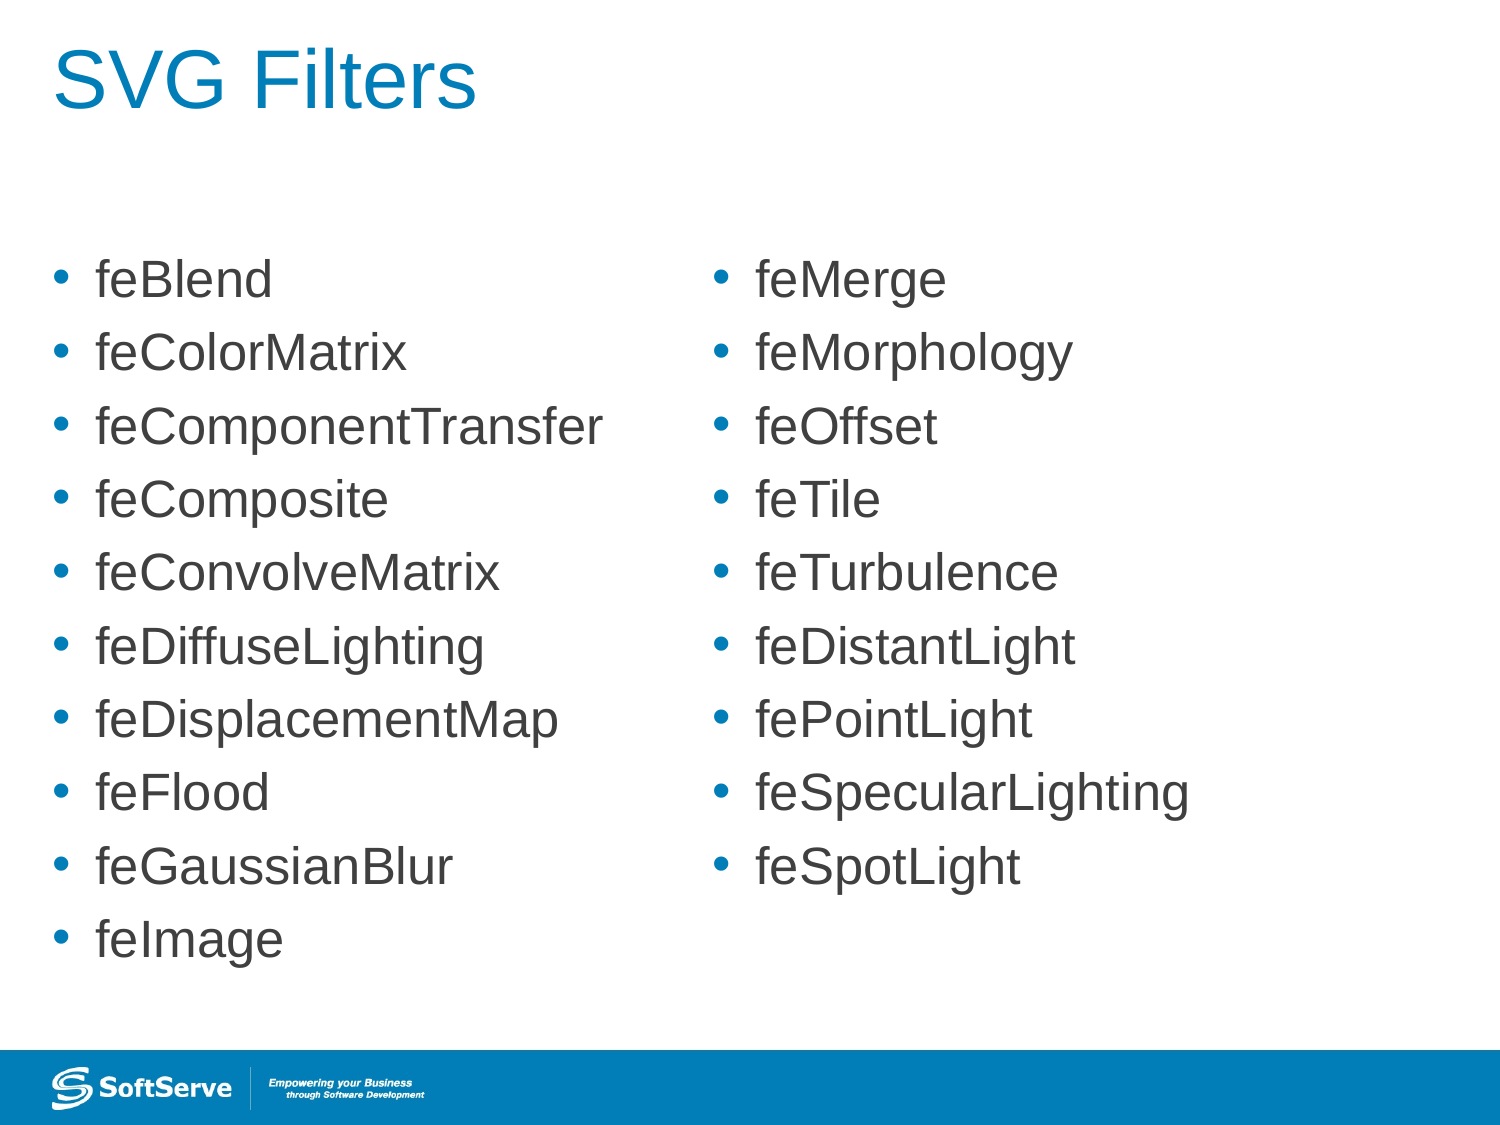

# SVG Filters
feBlend
feColorMatrix
feComponentTransfer
feComposite
feConvolveMatrix
feDiffuseLighting
feDisplacementMap
feFlood
feGaussianBlur
feImage
feMerge
feMorphology
feOffset
feTile
feTurbulence
feDistantLight
fePointLight
feSpecularLighting
feSpotLight